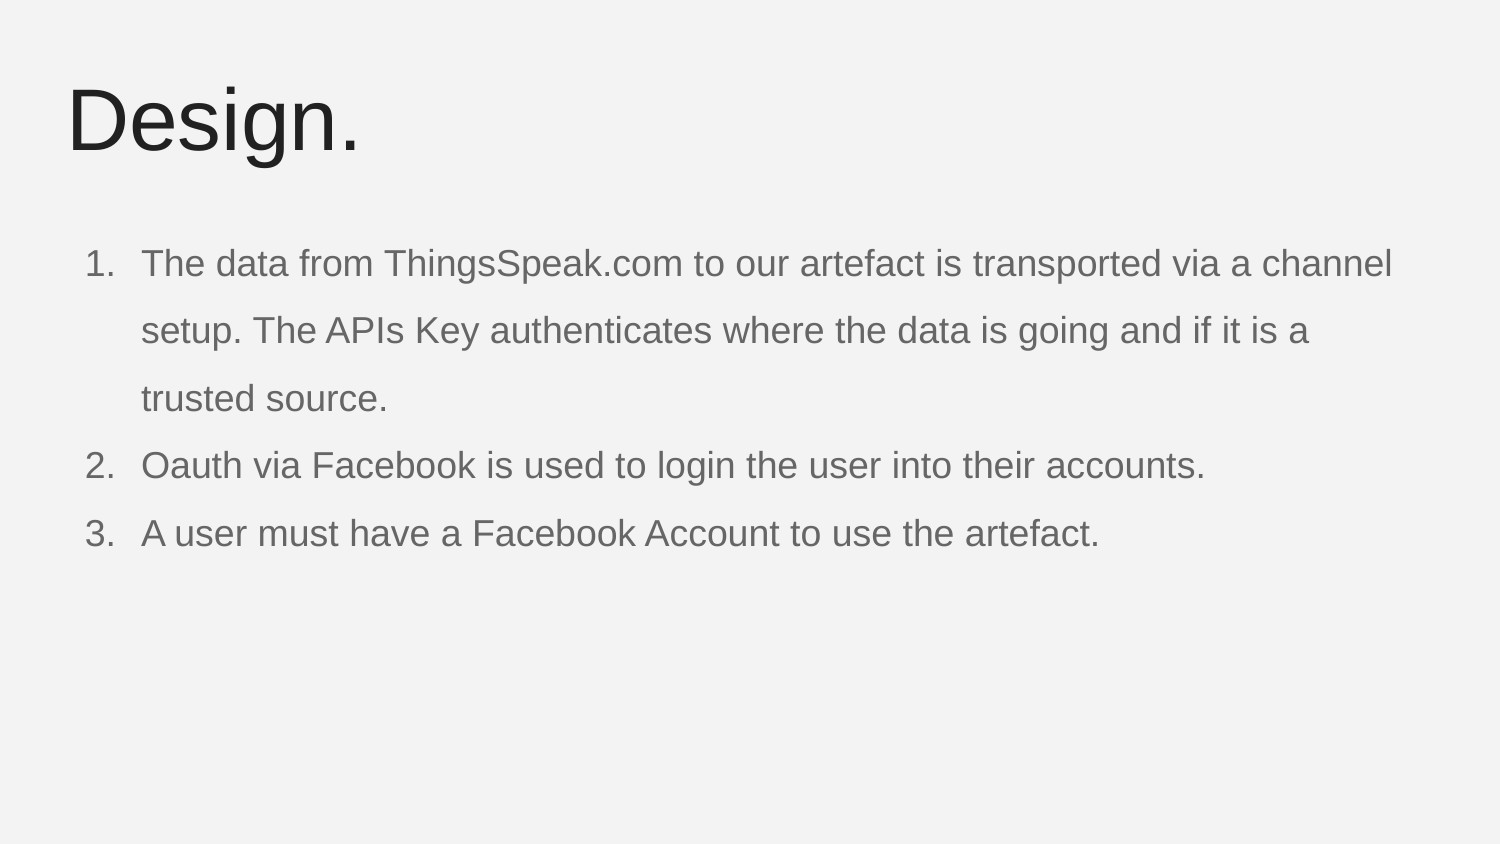

# Design.
The data from ThingsSpeak.com to our artefact is transported via a channel setup. The APIs Key authenticates where the data is going and if it is a trusted source.
Oauth via Facebook is used to login the user into their accounts.
A user must have a Facebook Account to use the artefact.